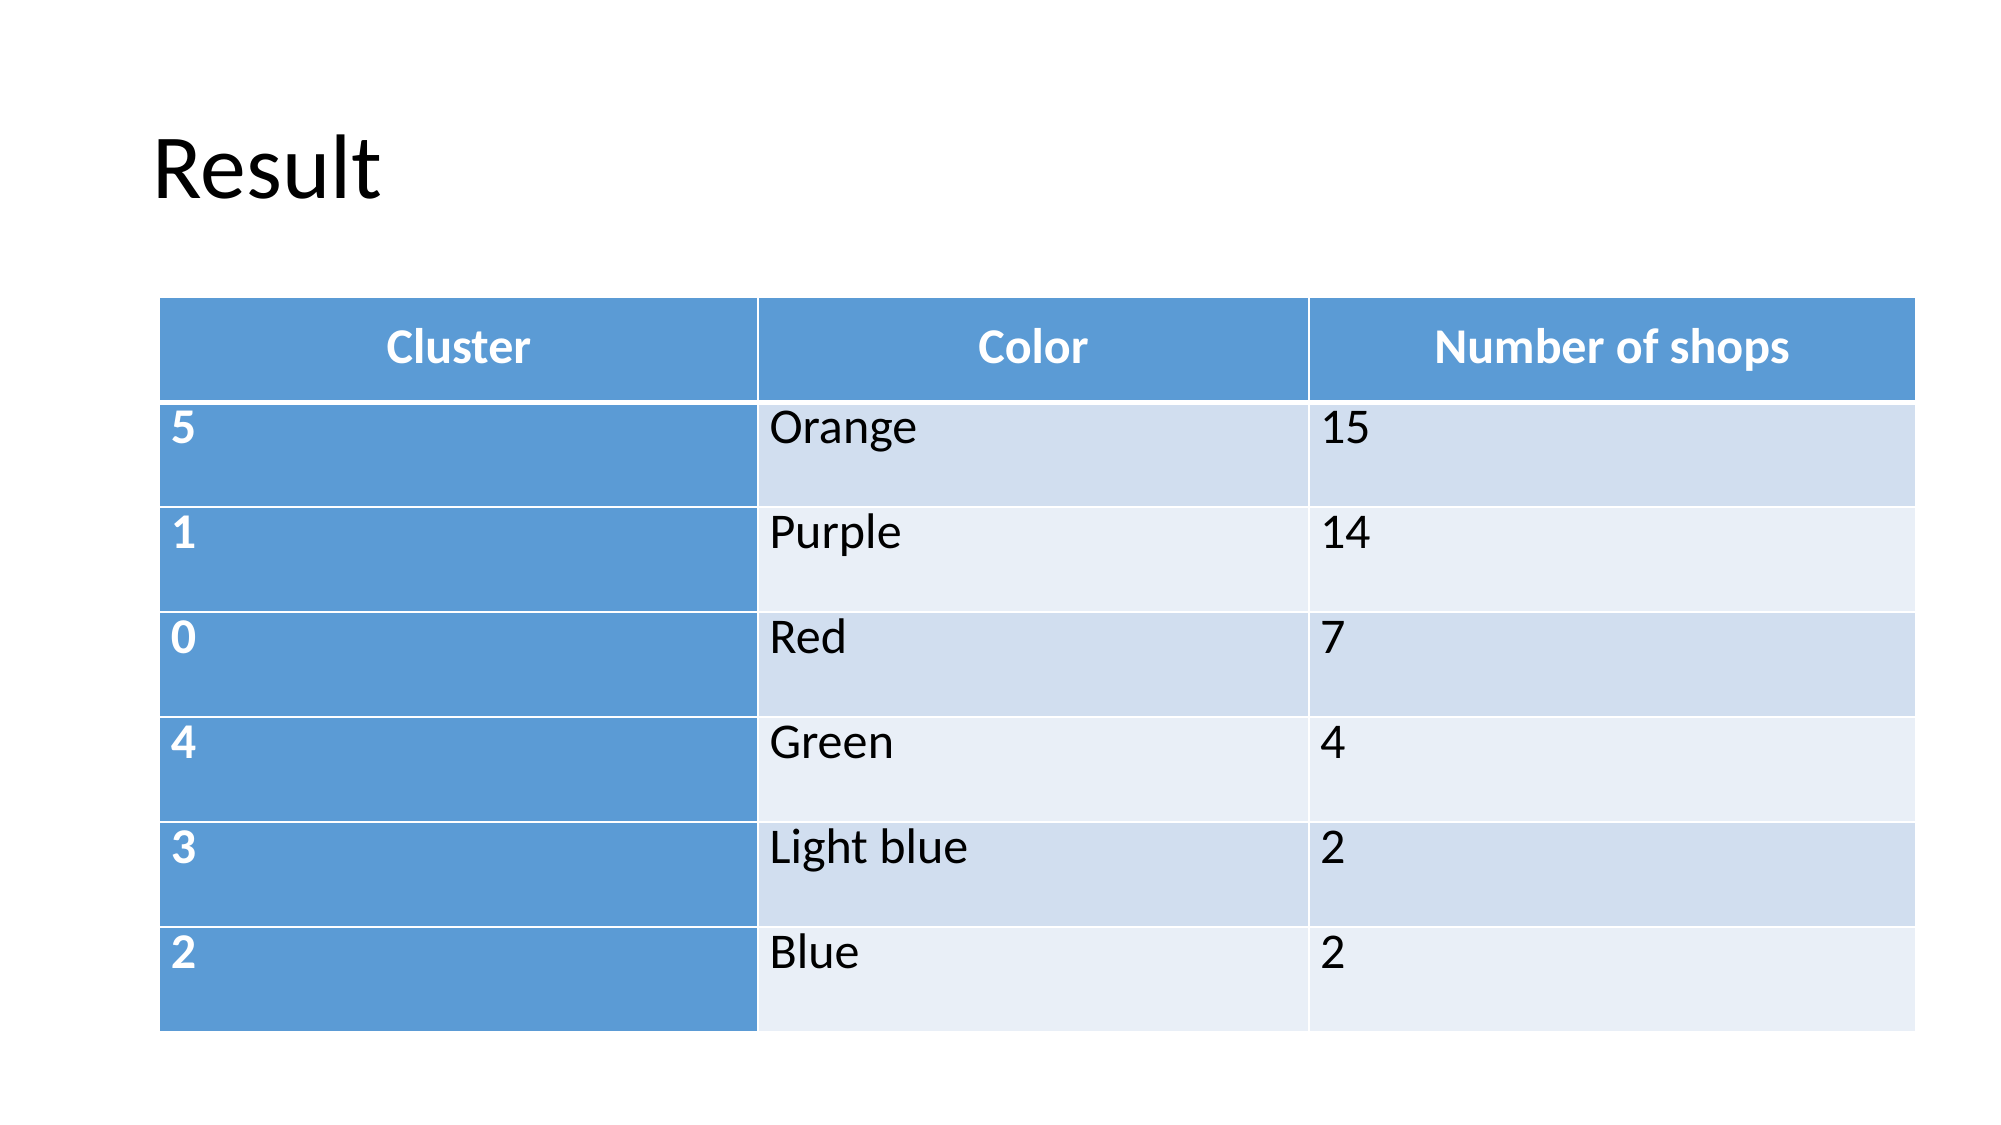

# Result
| Cluster | Color | Number of shops |
| --- | --- | --- |
| 5 | Orange | 15 |
| 1 | Purple | 14 |
| 0 | Red | 7 |
| 4 | Green | 4 |
| 3 | Light blue | 2 |
| 2 | Blue | 2 |